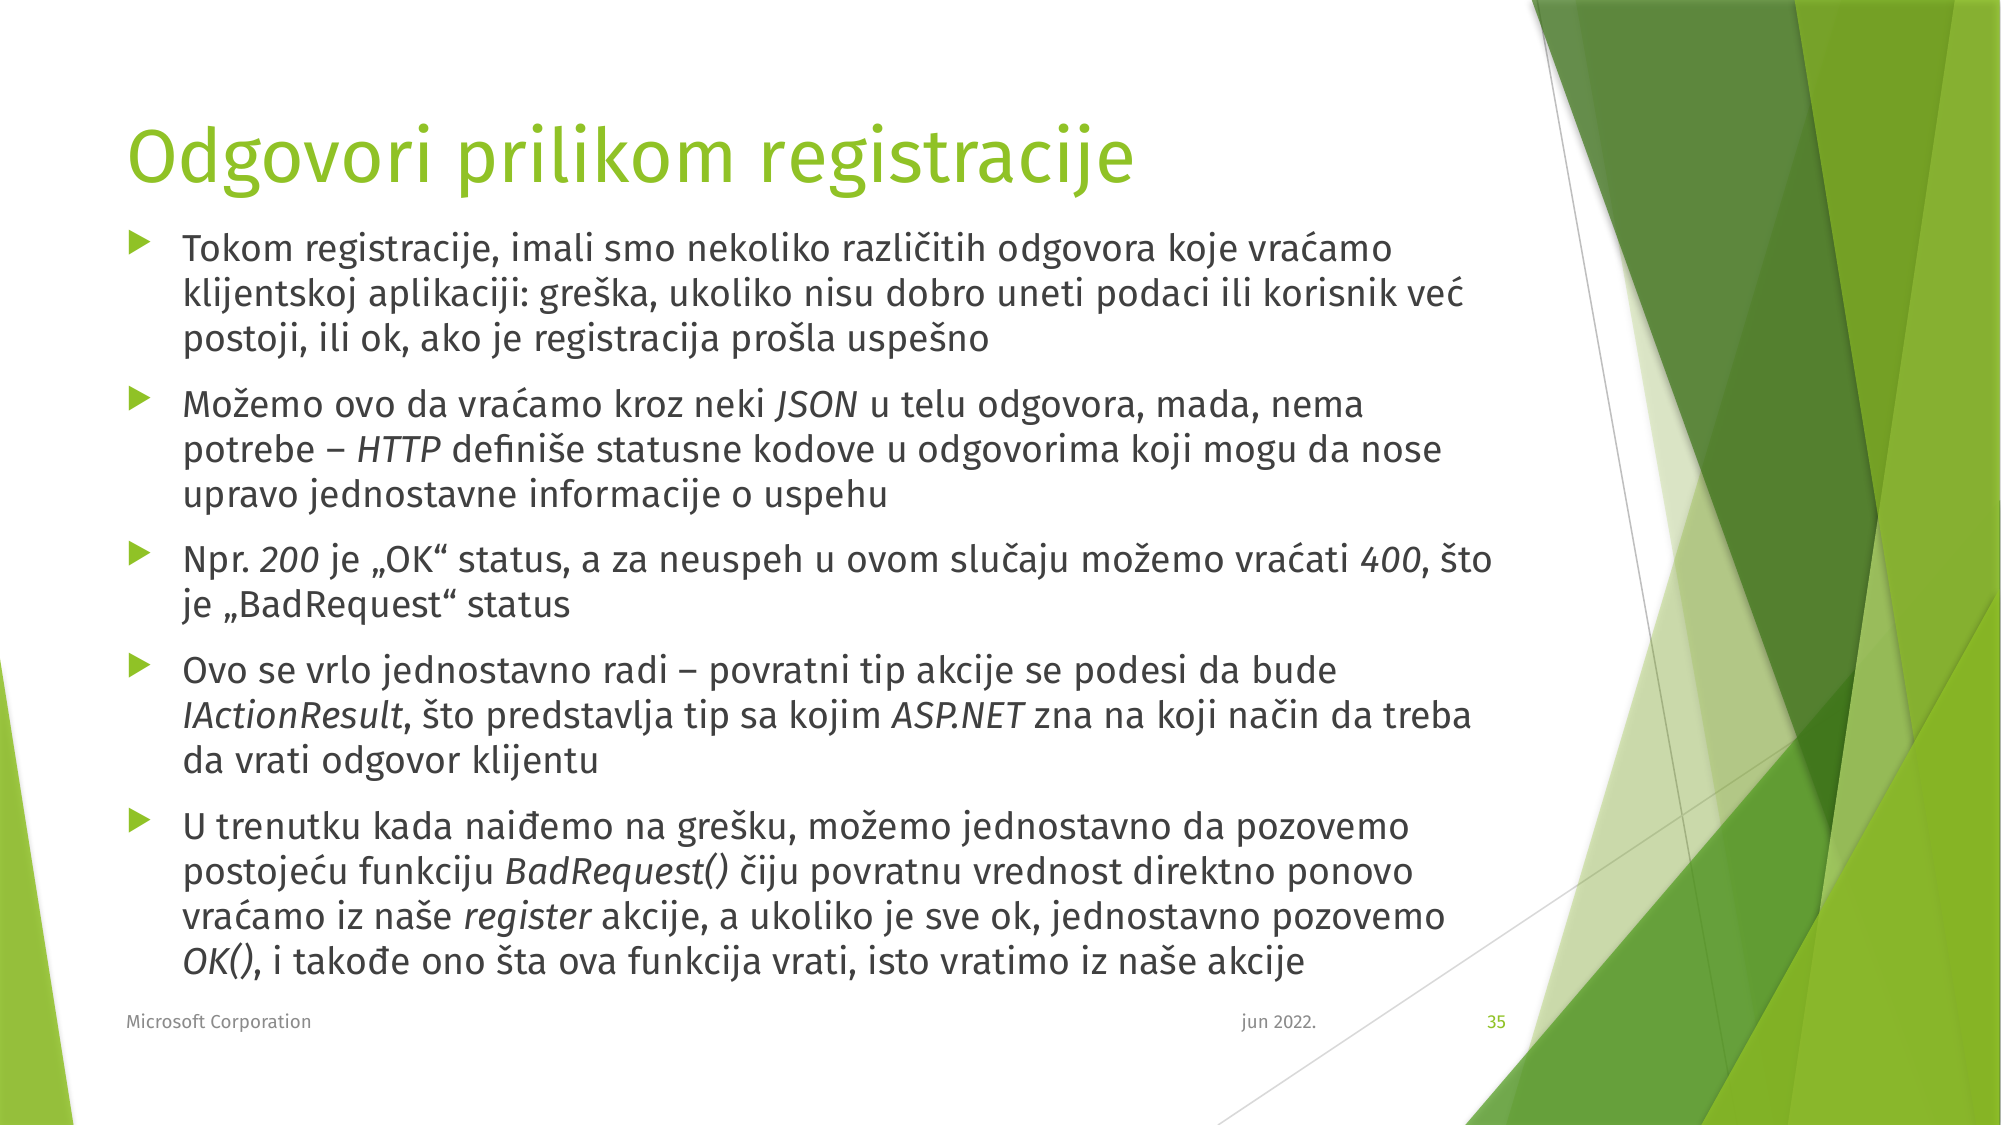

# Odgovori prilikom registracije
Tokom registracije, imali smo nekoliko različitih odgovora koje vraćamo klijentskoj aplikaciji: greška, ukoliko nisu dobro uneti podaci ili korisnik već postoji, ili ok, ako je registracija prošla uspešno
Možemo ovo da vraćamo kroz neki JSON u telu odgovora, mada, nema potrebe – HTTP definiše statusne kodove u odgovorima koji mogu da nose upravo jednostavne informacije o uspehu
Npr. 200 je „OK“ status, a za neuspeh u ovom slučaju možemo vraćati 400, što je „BadRequest“ status
Ovo se vrlo jednostavno radi – povratni tip akcije se podesi da bude IActionResult, što predstavlja tip sa kojim ASP.NET zna na koji način da treba da vrati odgovor klijentu
U trenutku kada naiđemo na grešku, možemo jednostavno da pozovemo postojeću funkciju BadRequest() čiju povratnu vrednost direktno ponovo vraćamo iz naše register akcije, a ukoliko je sve ok, jednostavno pozovemo OK(), i takođe ono šta ova funkcija vrati, isto vratimo iz naše akcije
Microsoft Corporation
jun 2022.
35